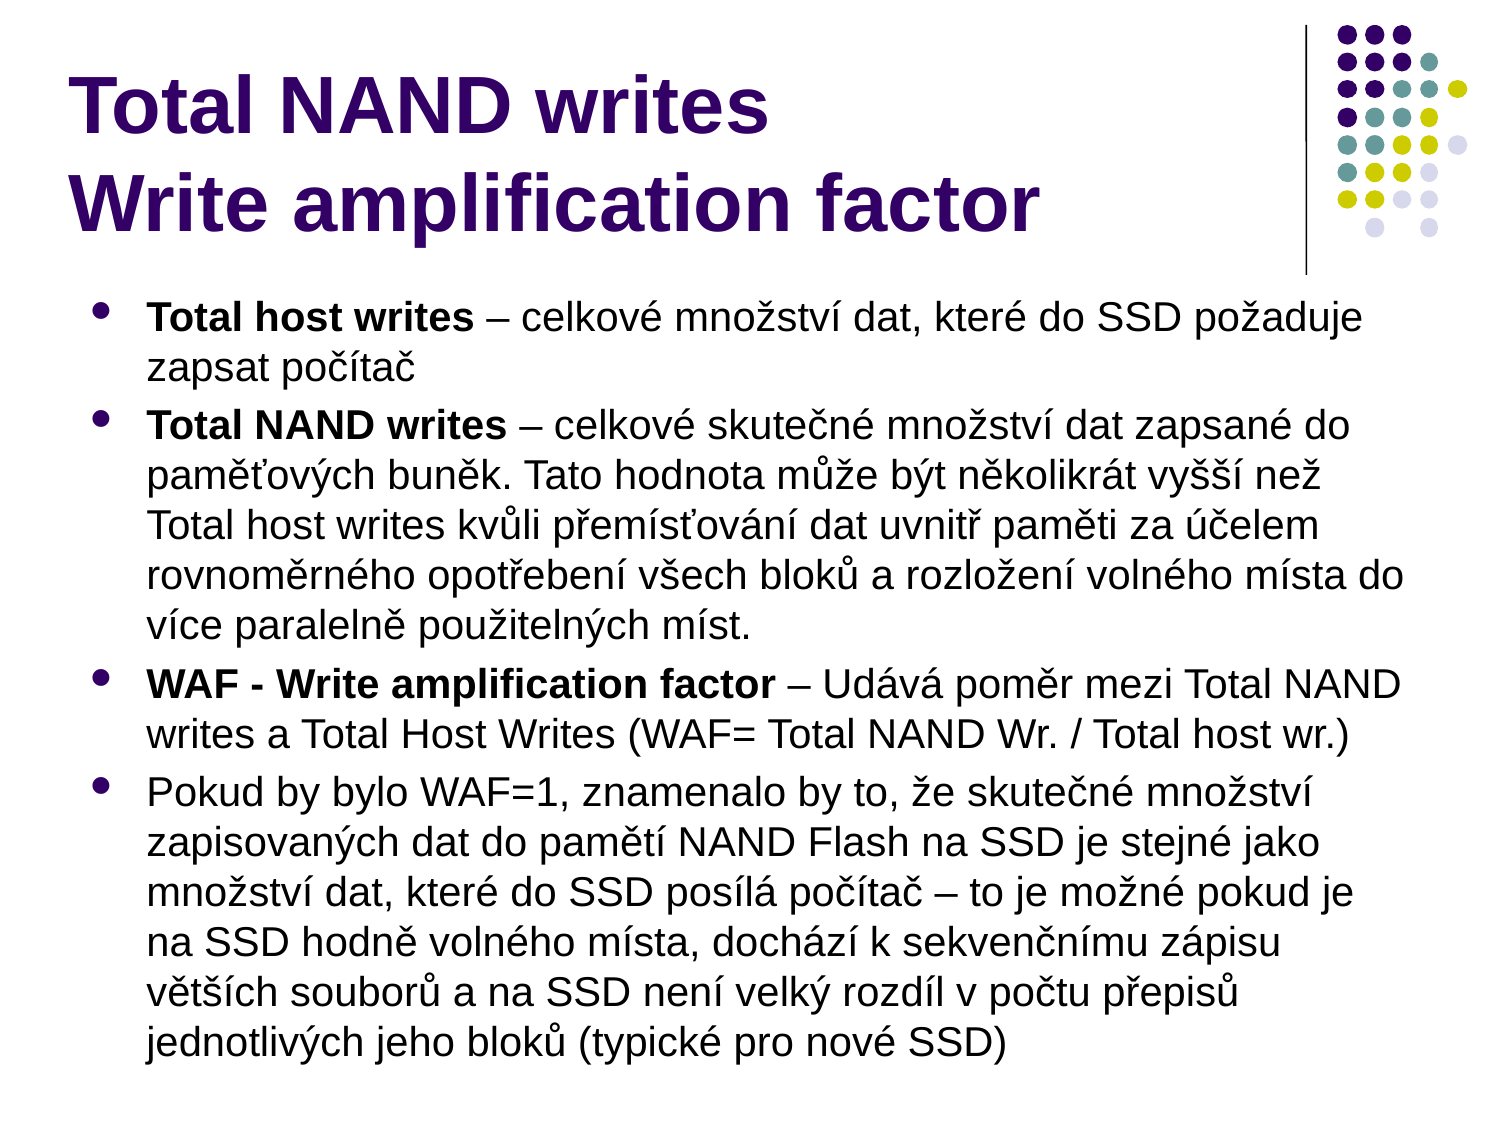

# Total NAND writes Write amplification factor
Total host writes – celkové množství dat, které do SSD požaduje zapsat počítač
Total NAND writes – celkové skutečné množství dat zapsané do paměťových buněk. Tato hodnota může být několikrát vyšší než Total host writes kvůli přemísťování dat uvnitř paměti za účelem rovnoměrného opotřebení všech bloků a rozložení volného místa do více paralelně použitelných míst.
WAF - Write amplification factor – Udává poměr mezi Total NAND writes a Total Host Writes (WAF= Total NAND Wr. / Total host wr.)
Pokud by bylo WAF=1, znamenalo by to, že skutečné množství zapisovaných dat do pamětí NAND Flash na SSD je stejné jako množství dat, které do SSD posílá počítač – to je možné pokud je na SSD hodně volného místa, dochází k sekvenčnímu zápisu větších souborů a na SSD není velký rozdíl v počtu přepisů jednotlivých jeho bloků (typické pro nové SSD)